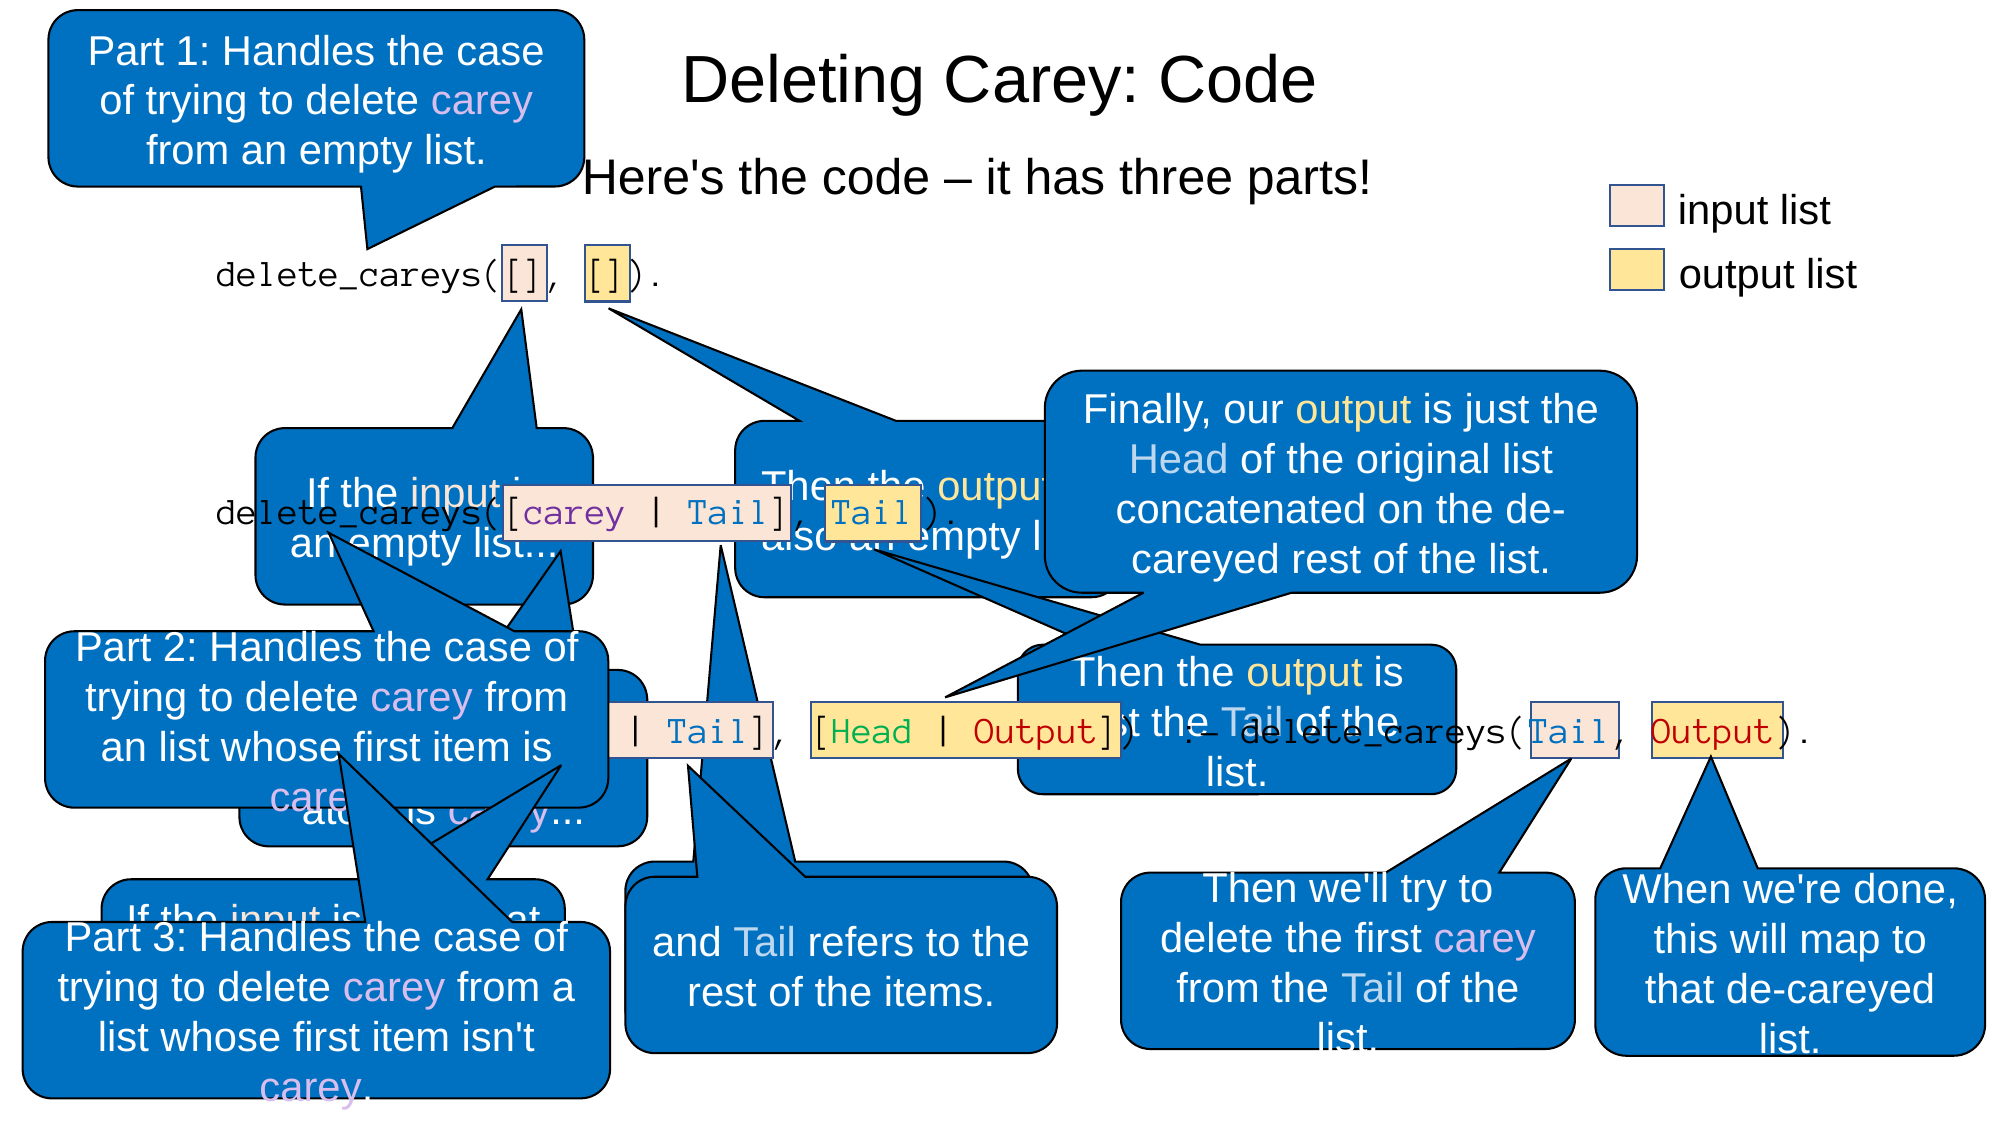

# Deleting Carey: Code
Part 1: Handles the case of trying to delete carey from an empty list.
Here's the code – it has three parts!
input list

output list

delete_careys([], []).

Finally, our output is just the Head of the original list concatenated on the de-careyed rest of the list.
Then the output is also an empty list.
If the input is an empty list...
delete_careys([carey | Tail], Tail ).

Part 2: Handles the case of trying to delete carey from an list whose first item is carey.
Then the output is just the Tail of the list.
If the input is a list where the first atom is carey...
delete_careys([Head | Tail], [Head | Output])  :- delete_careys(Tail, Output).

and Tail refers to the rest of the items.
When we're done, this will map to that de-careyed list.
Then we'll try to delete the first carey from the Tail of the list.
and Tail refers to the rest of the items.
If the input is a list that has some non-carey Head item...
Part 3: Handles the case of trying to delete carey from a list whose first item isn't carey.